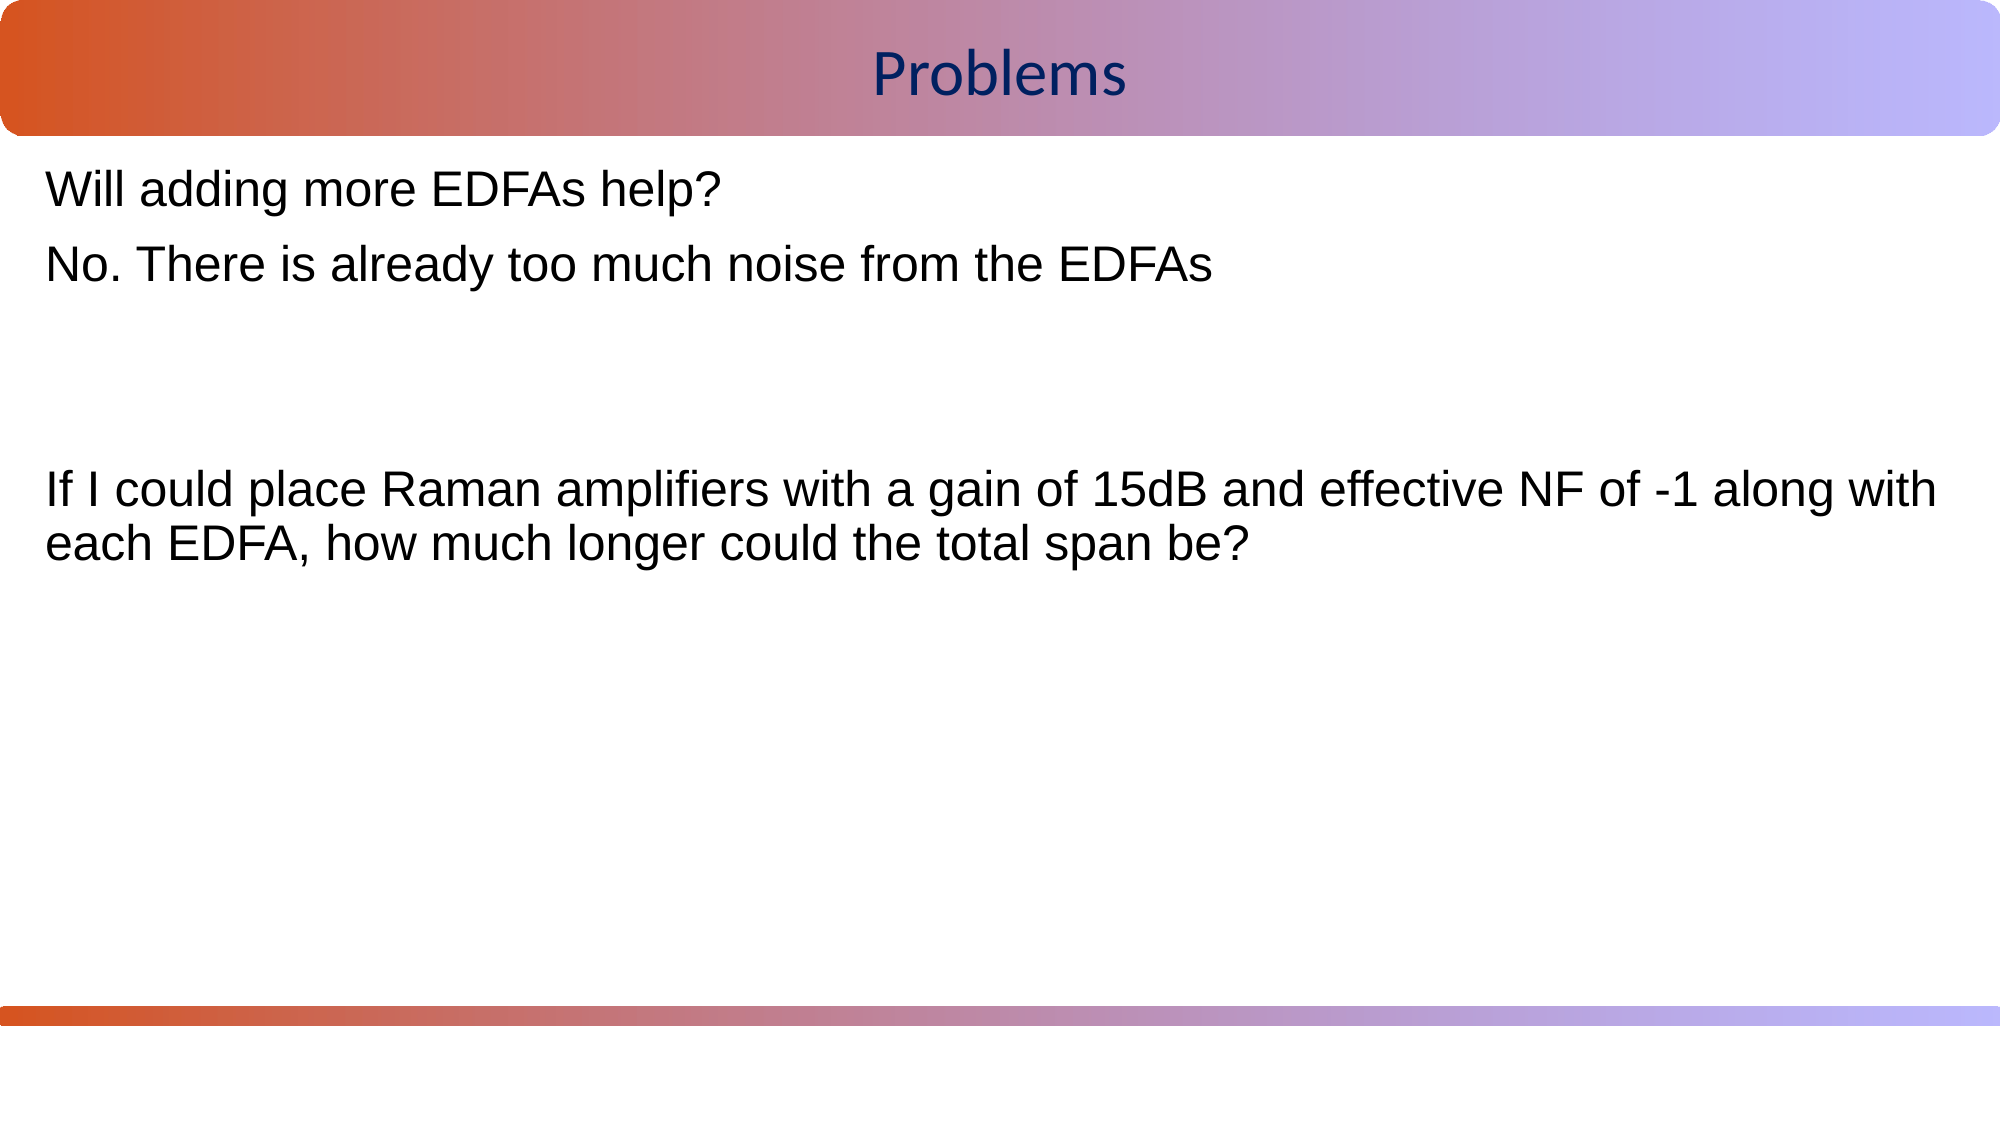

Problems
Will adding more EDFAs help?
No. There is already too much noise from the EDFAs

If I could place Raman amplifiers with a gain of 15dB and effective NF of -1 along with each EDFA, how much longer could the total span be?